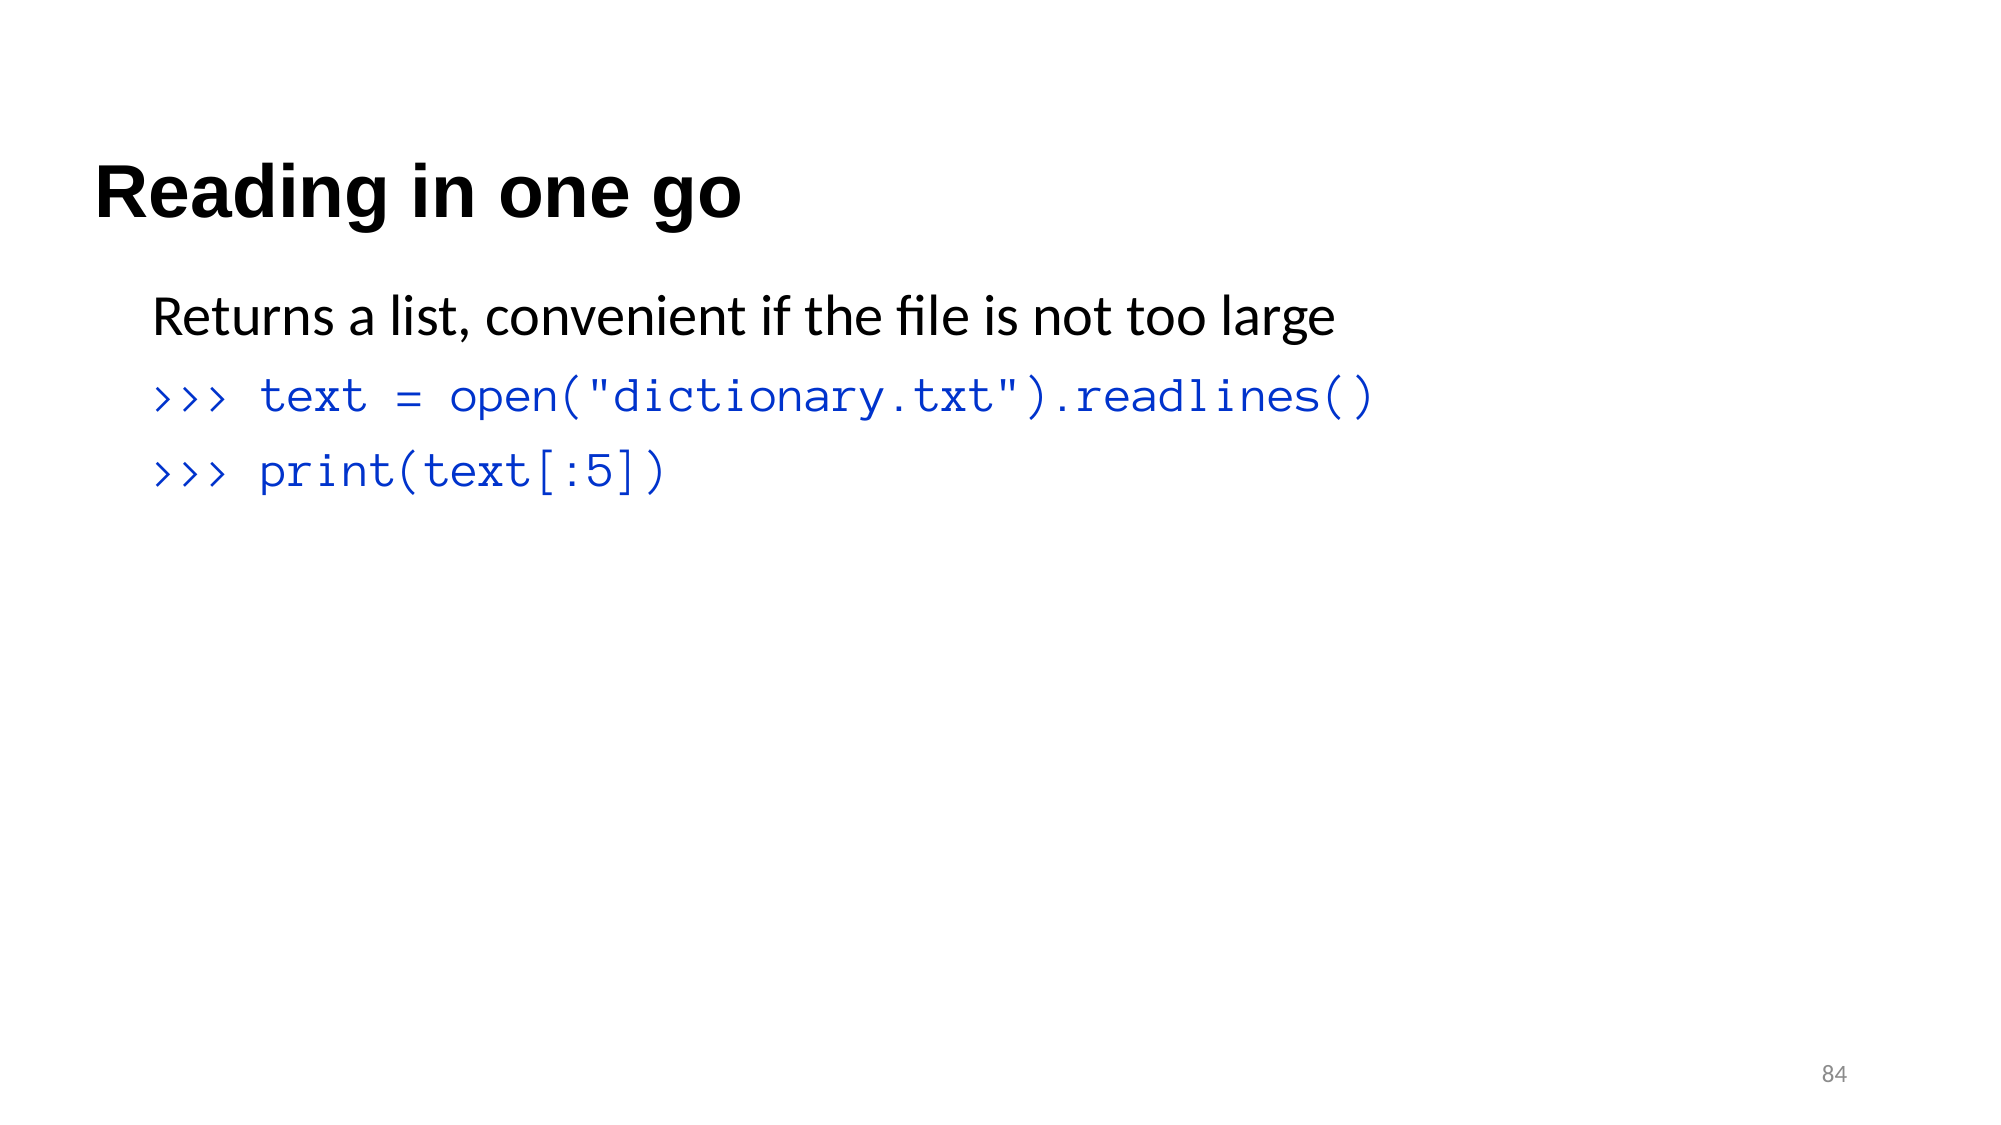

# Reading in one go
Returns a list, convenient if the file is not too large
>>> text = open("dictionary.txt").readlines()
>>> print(text[:5])

84